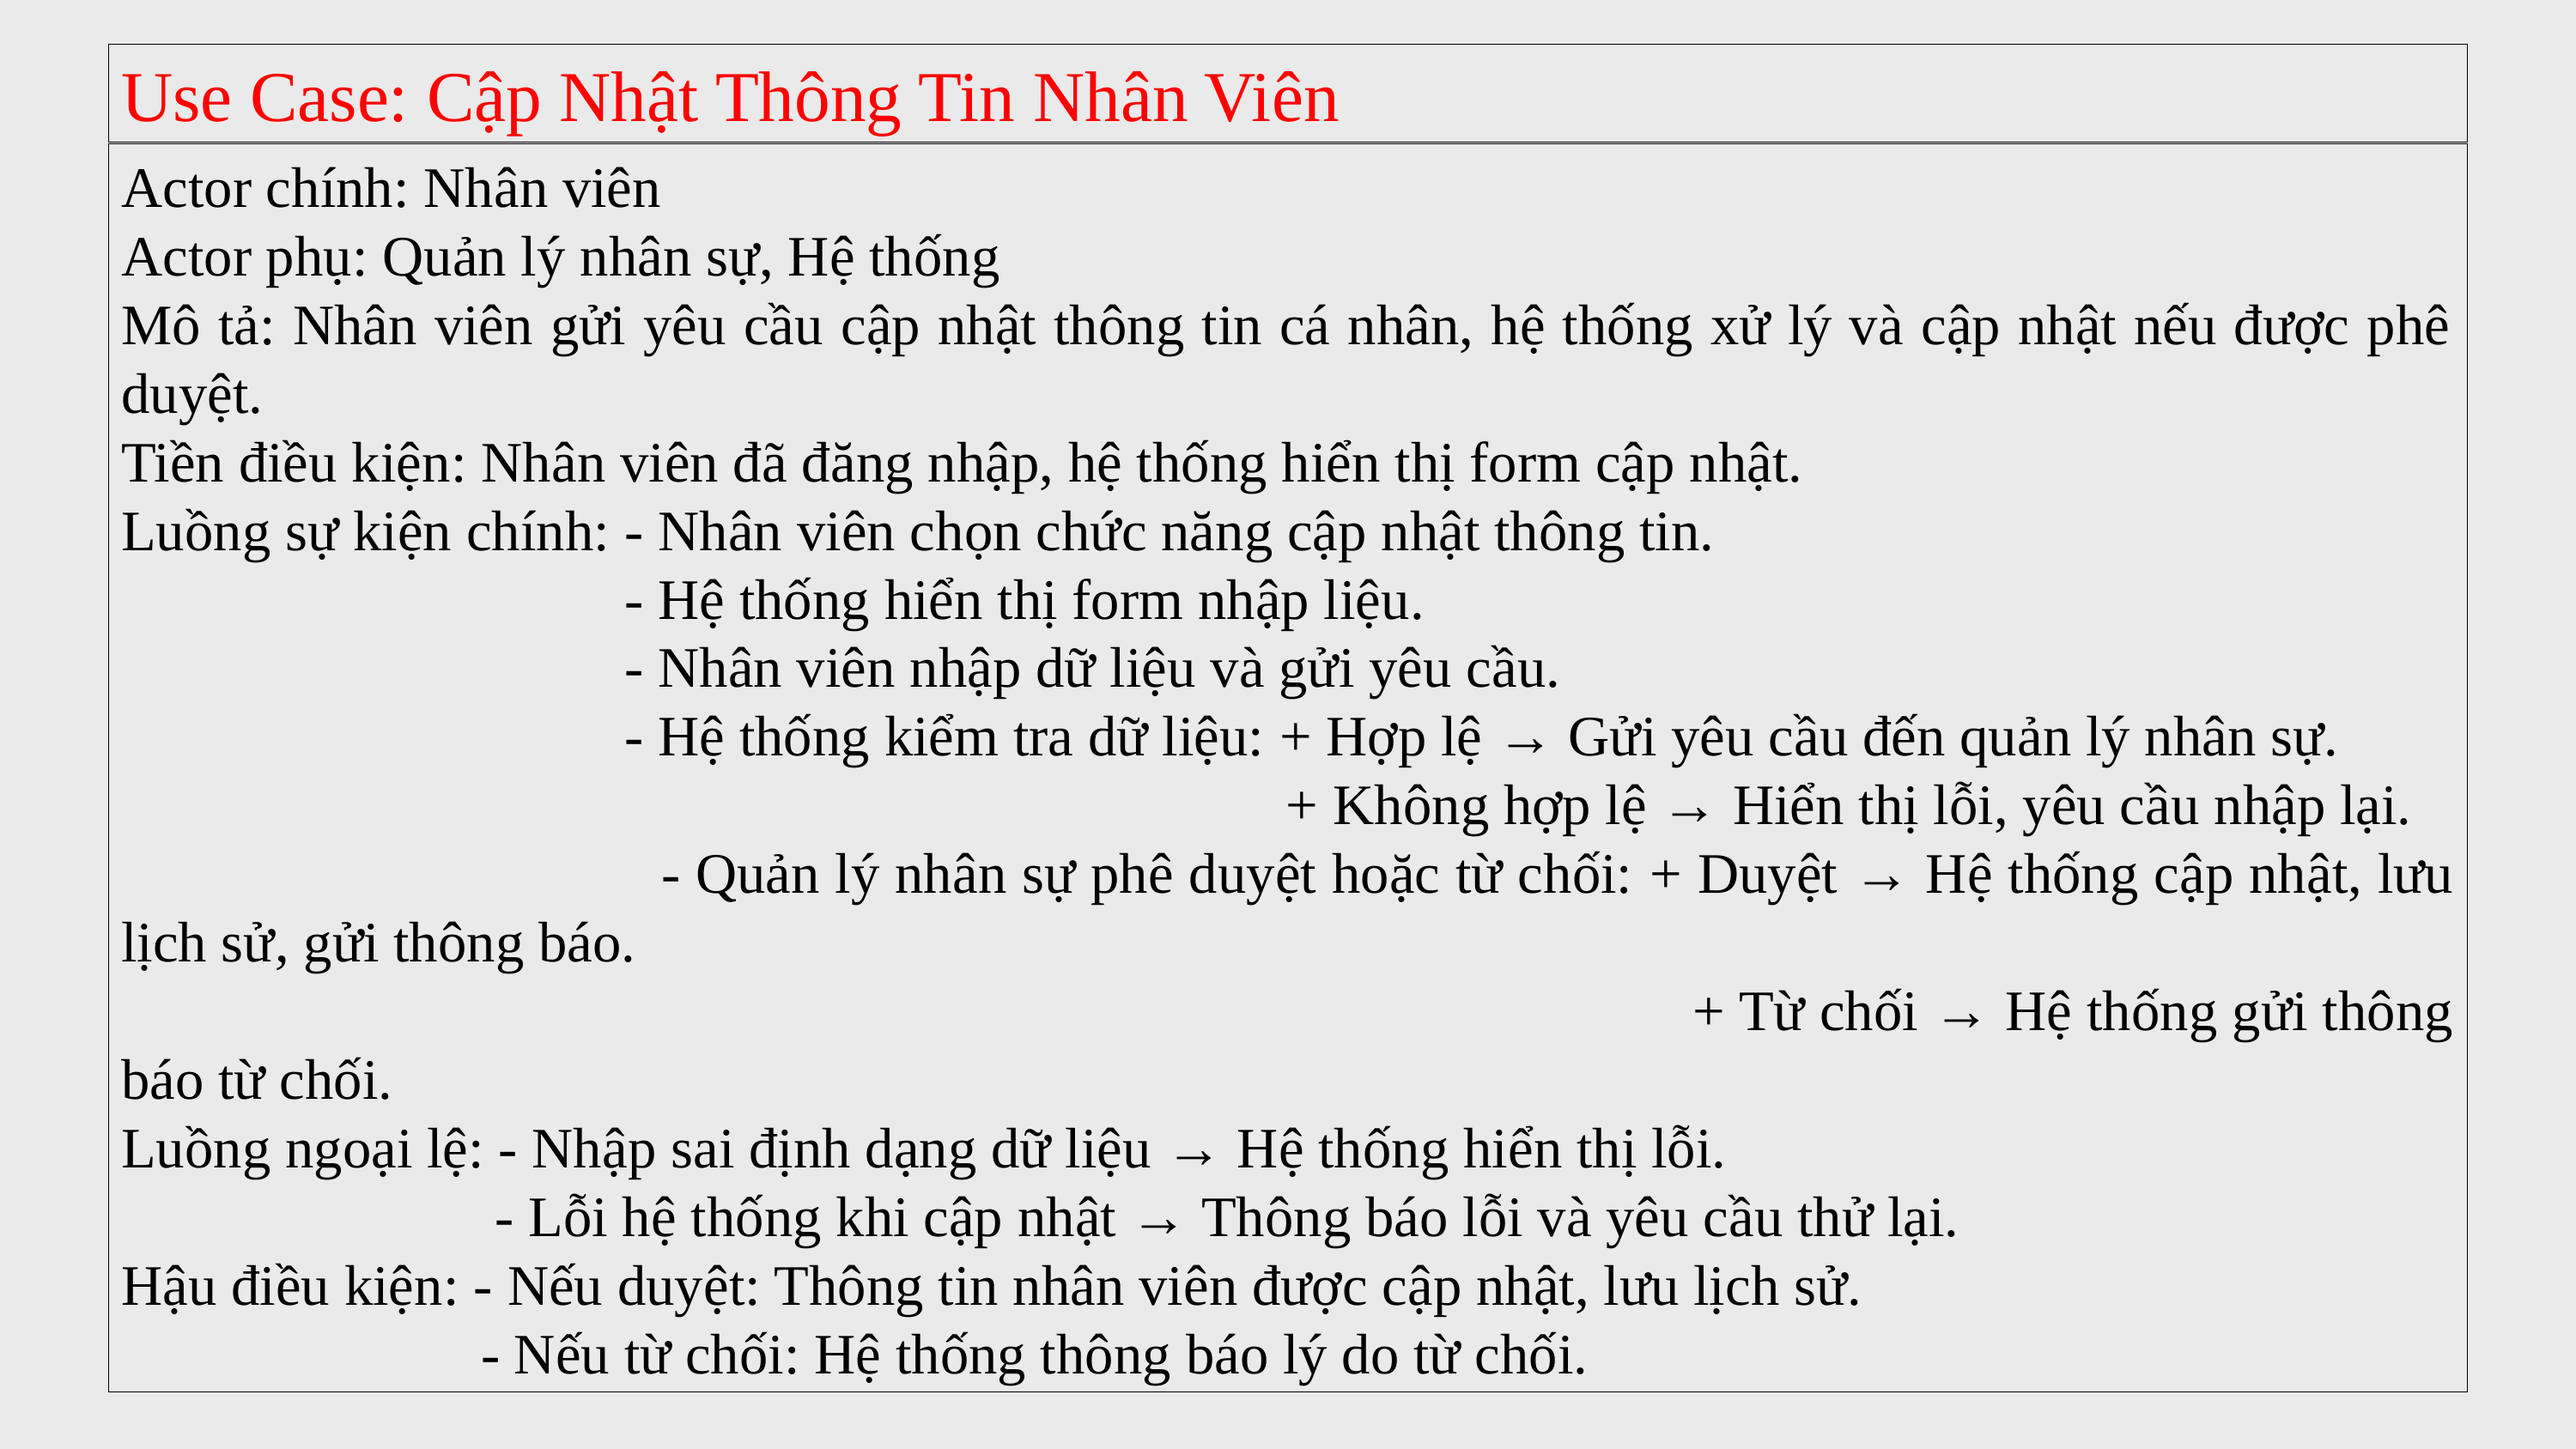

Use Case: Cập Nhật Thông Tin Nhân Viên
Actor chính: Nhân viên
Actor phụ: Quản lý nhân sự, Hệ thống
Mô tả: Nhân viên gửi yêu cầu cập nhật thông tin cá nhân, hệ thống xử lý và cập nhật nếu được phê duyệt.
Tiền điều kiện: Nhân viên đã đăng nhập, hệ thống hiển thị form cập nhật.
Luồng sự kiện chính: - Nhân viên chọn chức năng cập nhật thông tin.
                                   - Hệ thống hiển thị form nhập liệu.
                                   - Nhân viên nhập dữ liệu và gửi yêu cầu.
                                   - Hệ thống kiểm tra dữ liệu: + Hợp lệ → Gửi yêu cầu đến quản lý nhân sự.
                                                                                 + Không hợp lệ → Hiển thị lỗi, yêu cầu nhập lại.
                                   - Quản lý nhân sự phê duyệt hoặc từ chối: + Duyệt → Hệ thống cập nhật, lưu lịch sử, gửi thông báo.
                                                                                                          + Từ chối → Hệ thống gửi thông báo từ chối.
Luồng ngoại lệ: - Nhập sai định dạng dữ liệu → Hệ thống hiển thị lỗi.
                          - Lỗi hệ thống khi cập nhật → Thông báo lỗi và yêu cầu thử lại.
Hậu điều kiện: - Nếu duyệt: Thông tin nhân viên được cập nhật, lưu lịch sử.
                         - Nếu từ chối: Hệ thống thông báo lý do từ chối.